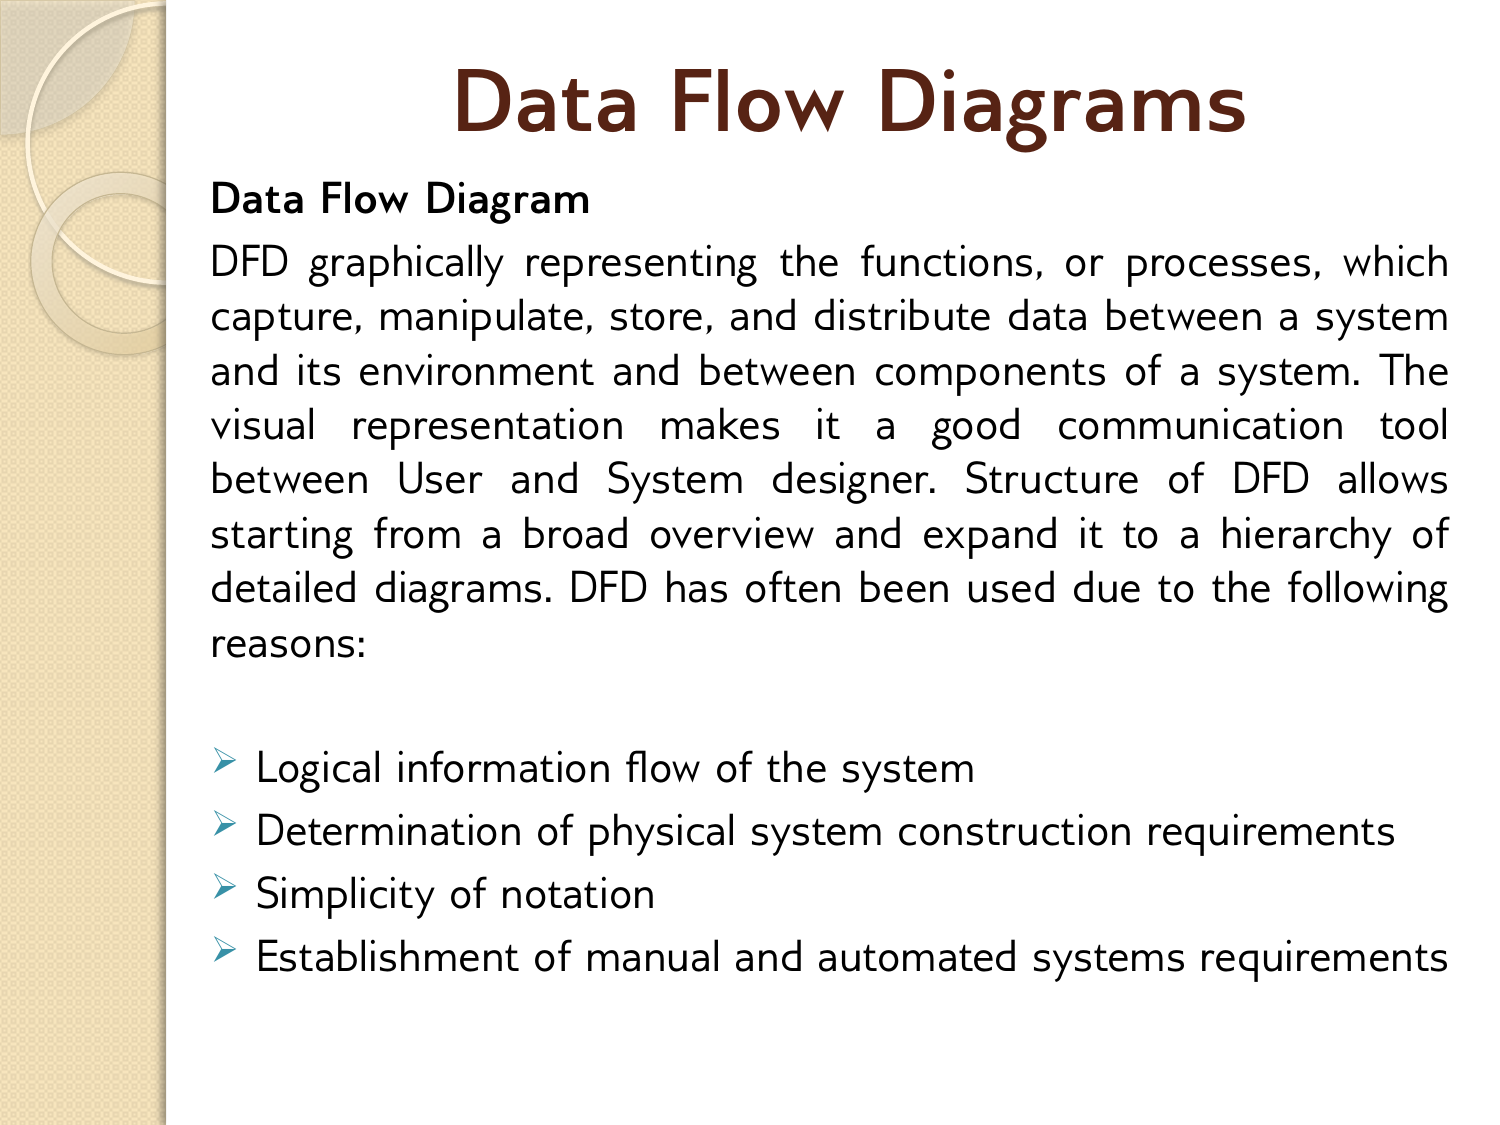

# Data Flow Diagrams
Data Flow Diagram
DFD graphically representing the functions, or processes, which capture, manipulate, store, and distribute data between a system and its environment and between components of a system. The visual representation makes it a good communication tool between User and System designer. Structure of DFD allows starting from a broad overview and expand it to a hierarchy of detailed diagrams. DFD has often been used due to the following reasons:

Logical information flow of the system
Determination of physical system construction requirements
Simplicity of notation
Establishment of manual and automated systems requirements